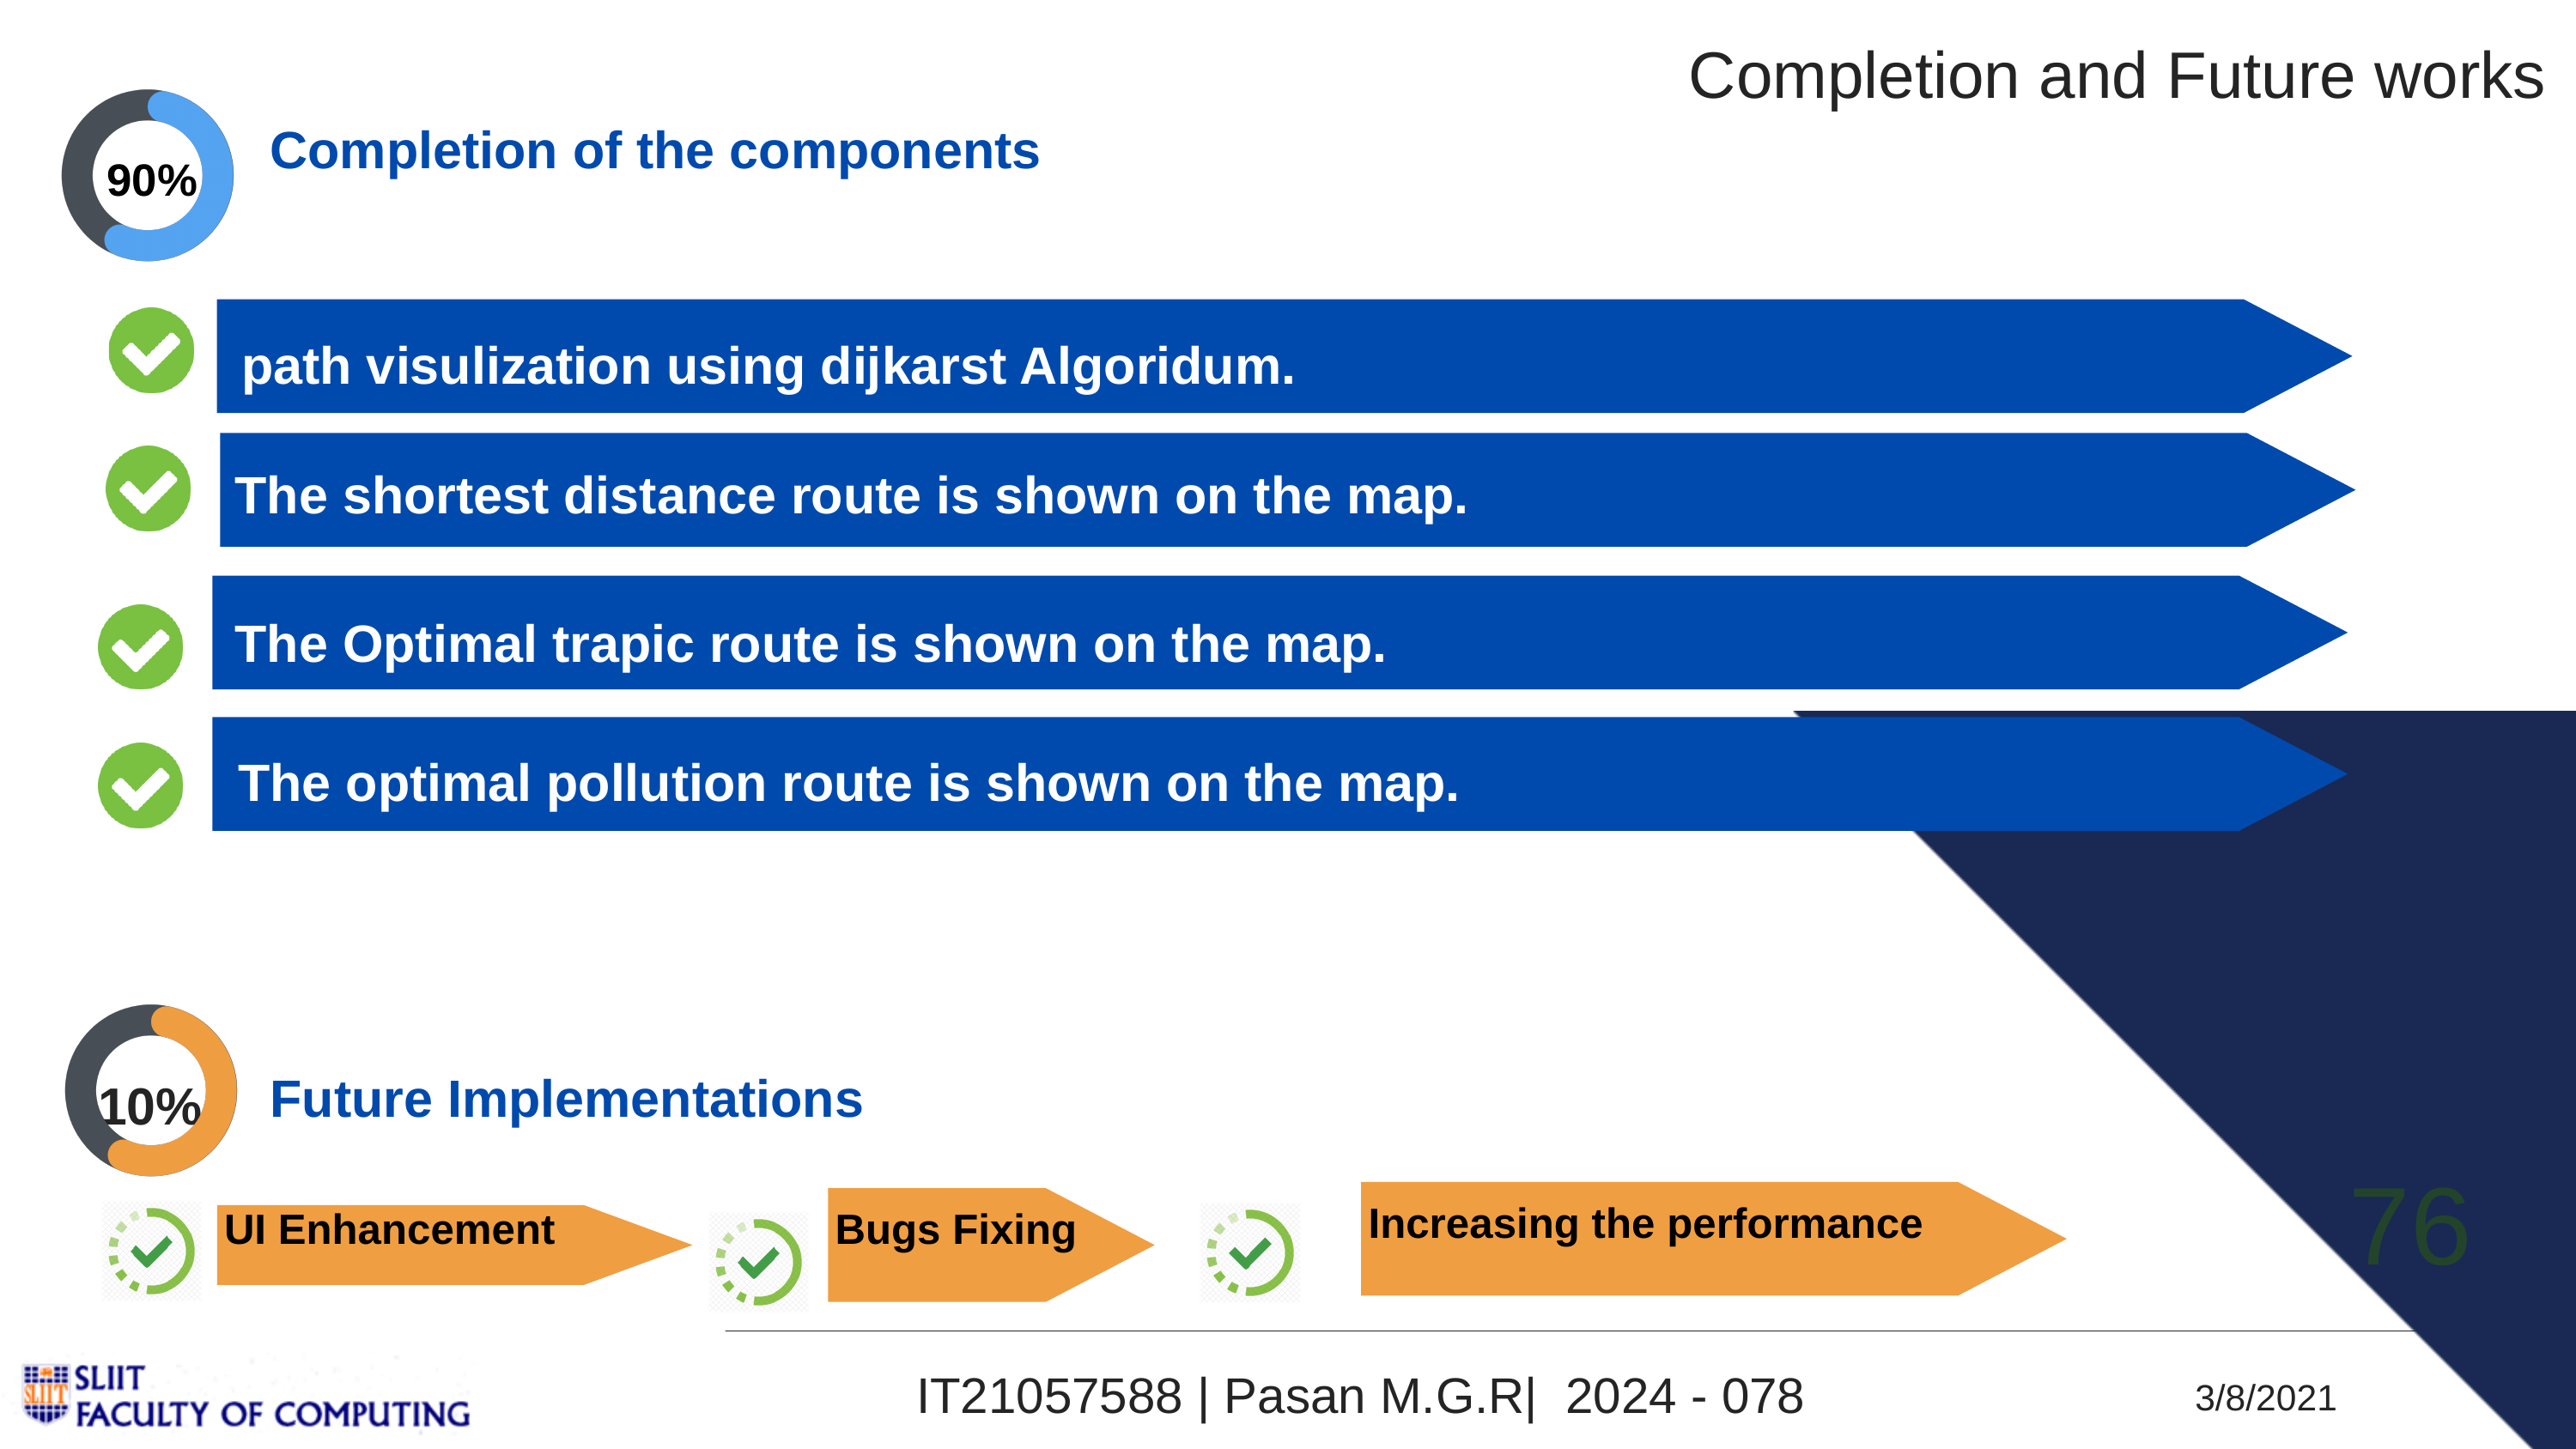

Completion and Future works

Completion of the components
90%

path visulization using dijkarst Algoridum.

Disease Visualization to CRISL and Dispersion Visualization using Google Map API

The shortest distance route is shown on the map.

The Optimal trapic route is shown on the map.

The optimal pollution route is shown on the map.

Future Implementations
10%
76

Increasing the performance

Bugs Fixing

UI Enhancement

IT21057588 | Pasan M.G.R|  2024 - 078
3/8/2021